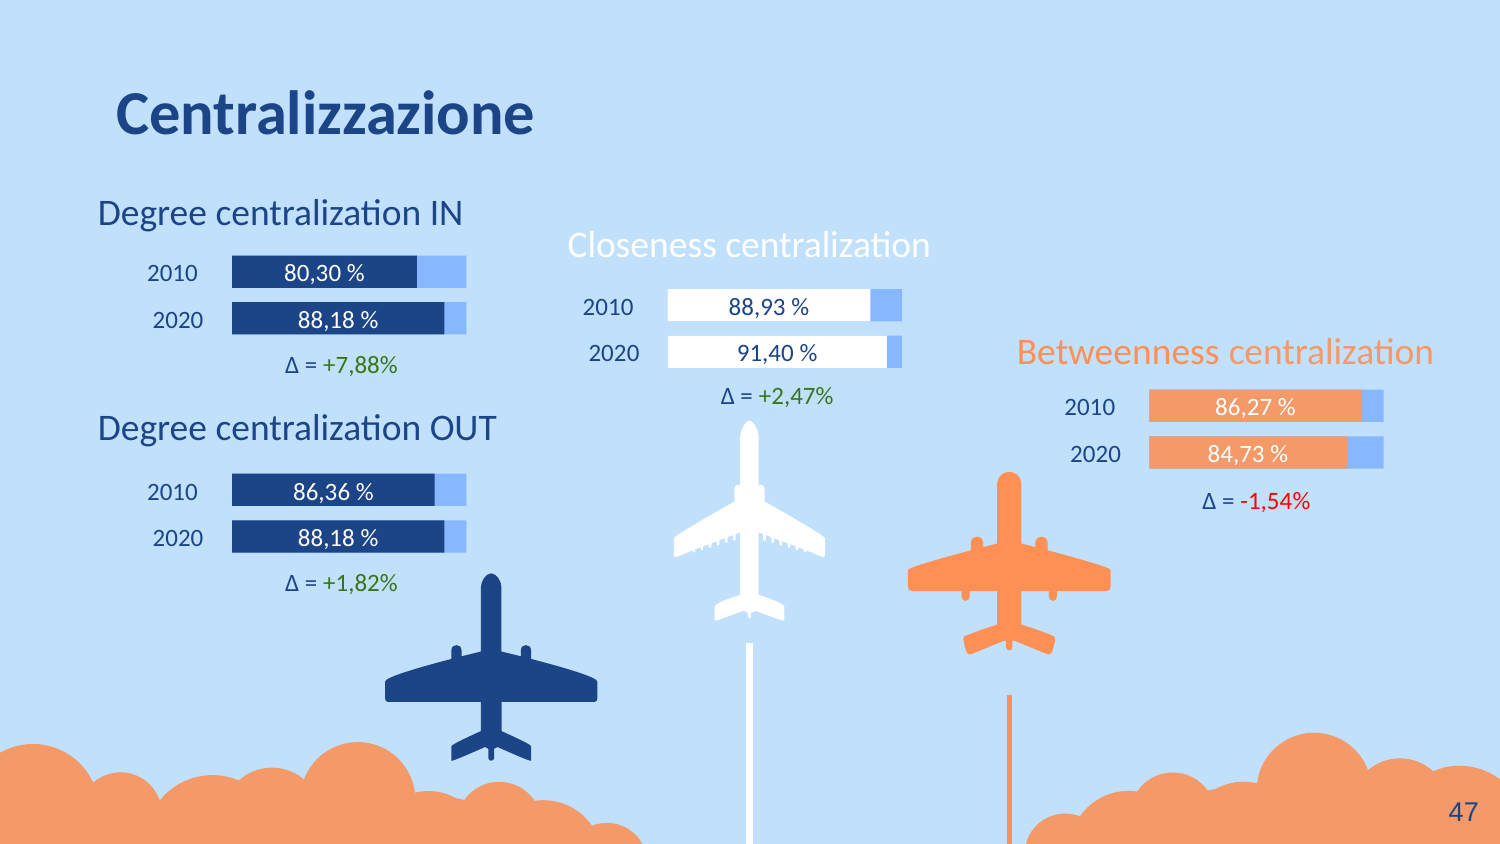

# Centralizzazione
Degree centralization IN
Closeness centralization
2010
80,30 %

2010
88,93 %

2020
88,18 %

Betweenness centralization
Δ = +7,88%
2020
91,40 %

Δ = +2,47%
Degree centralization OUT
2010
86,27 %

2020
84,73 %

Δ = -1,54%

2010
86,36 %

2020
88,18 %

Δ = +1,82%

47